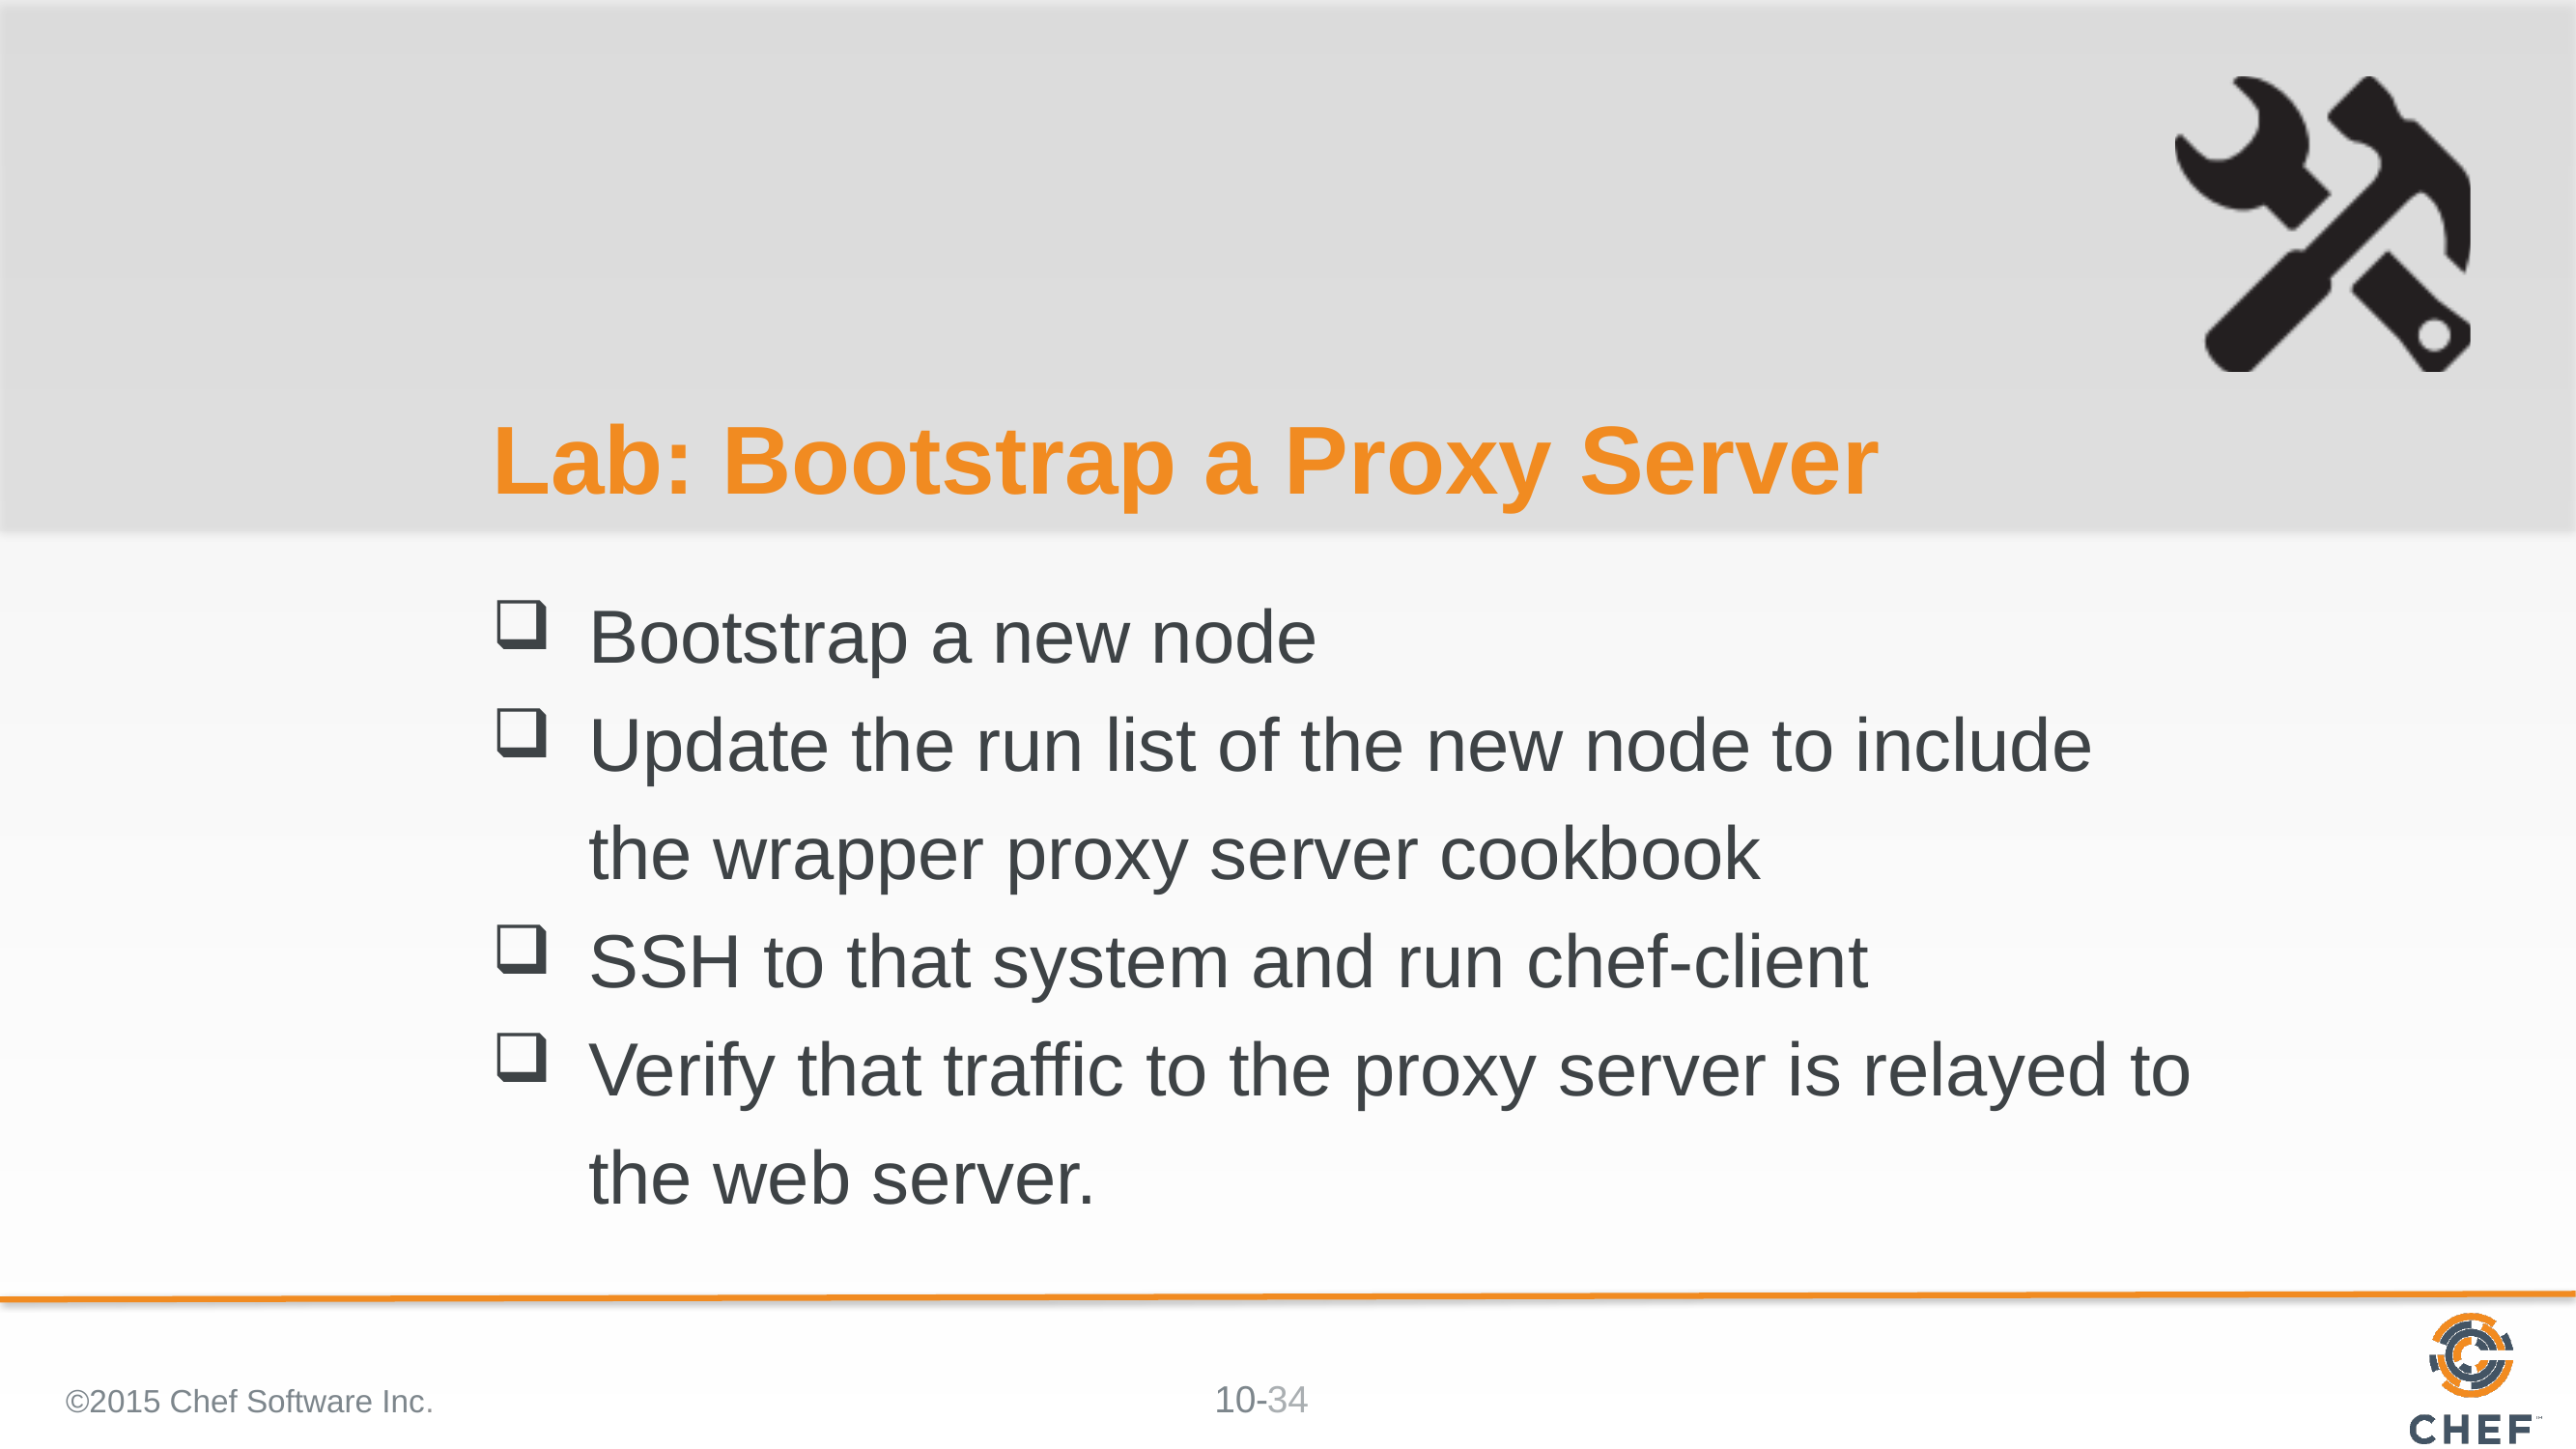

# Lab: Bootstrap a Proxy Server
Bootstrap a new node
Update the run list of the new node to include the wrapper proxy server cookbook
SSH to that system and run chef-client
Verify that traffic to the proxy server is relayed to the web server.
©2015 Chef Software Inc.
34